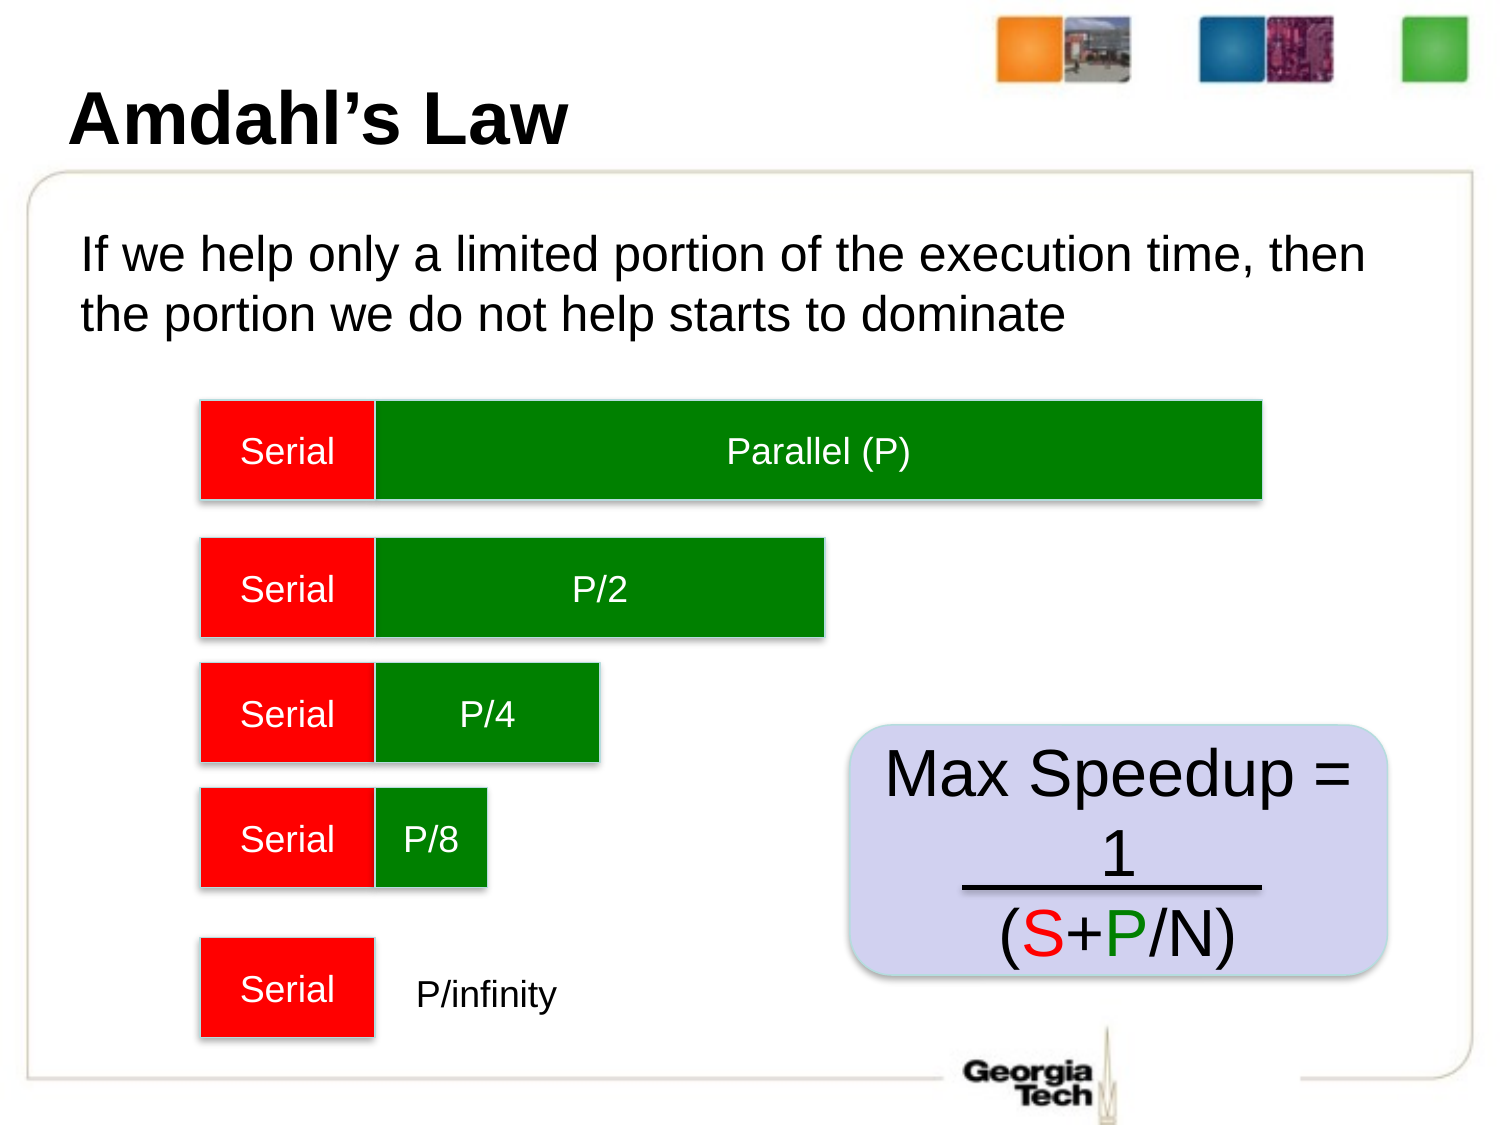

# Amdahl’s Law
If we help only a limited portion of the execution time, then the portion we do not help starts to dominate

Serial
Parallel (P)
Serial
P/2
Serial
P/4
Max Speedup =
1
(S+P/N)
Serial
P/8
Serial
P/infinity